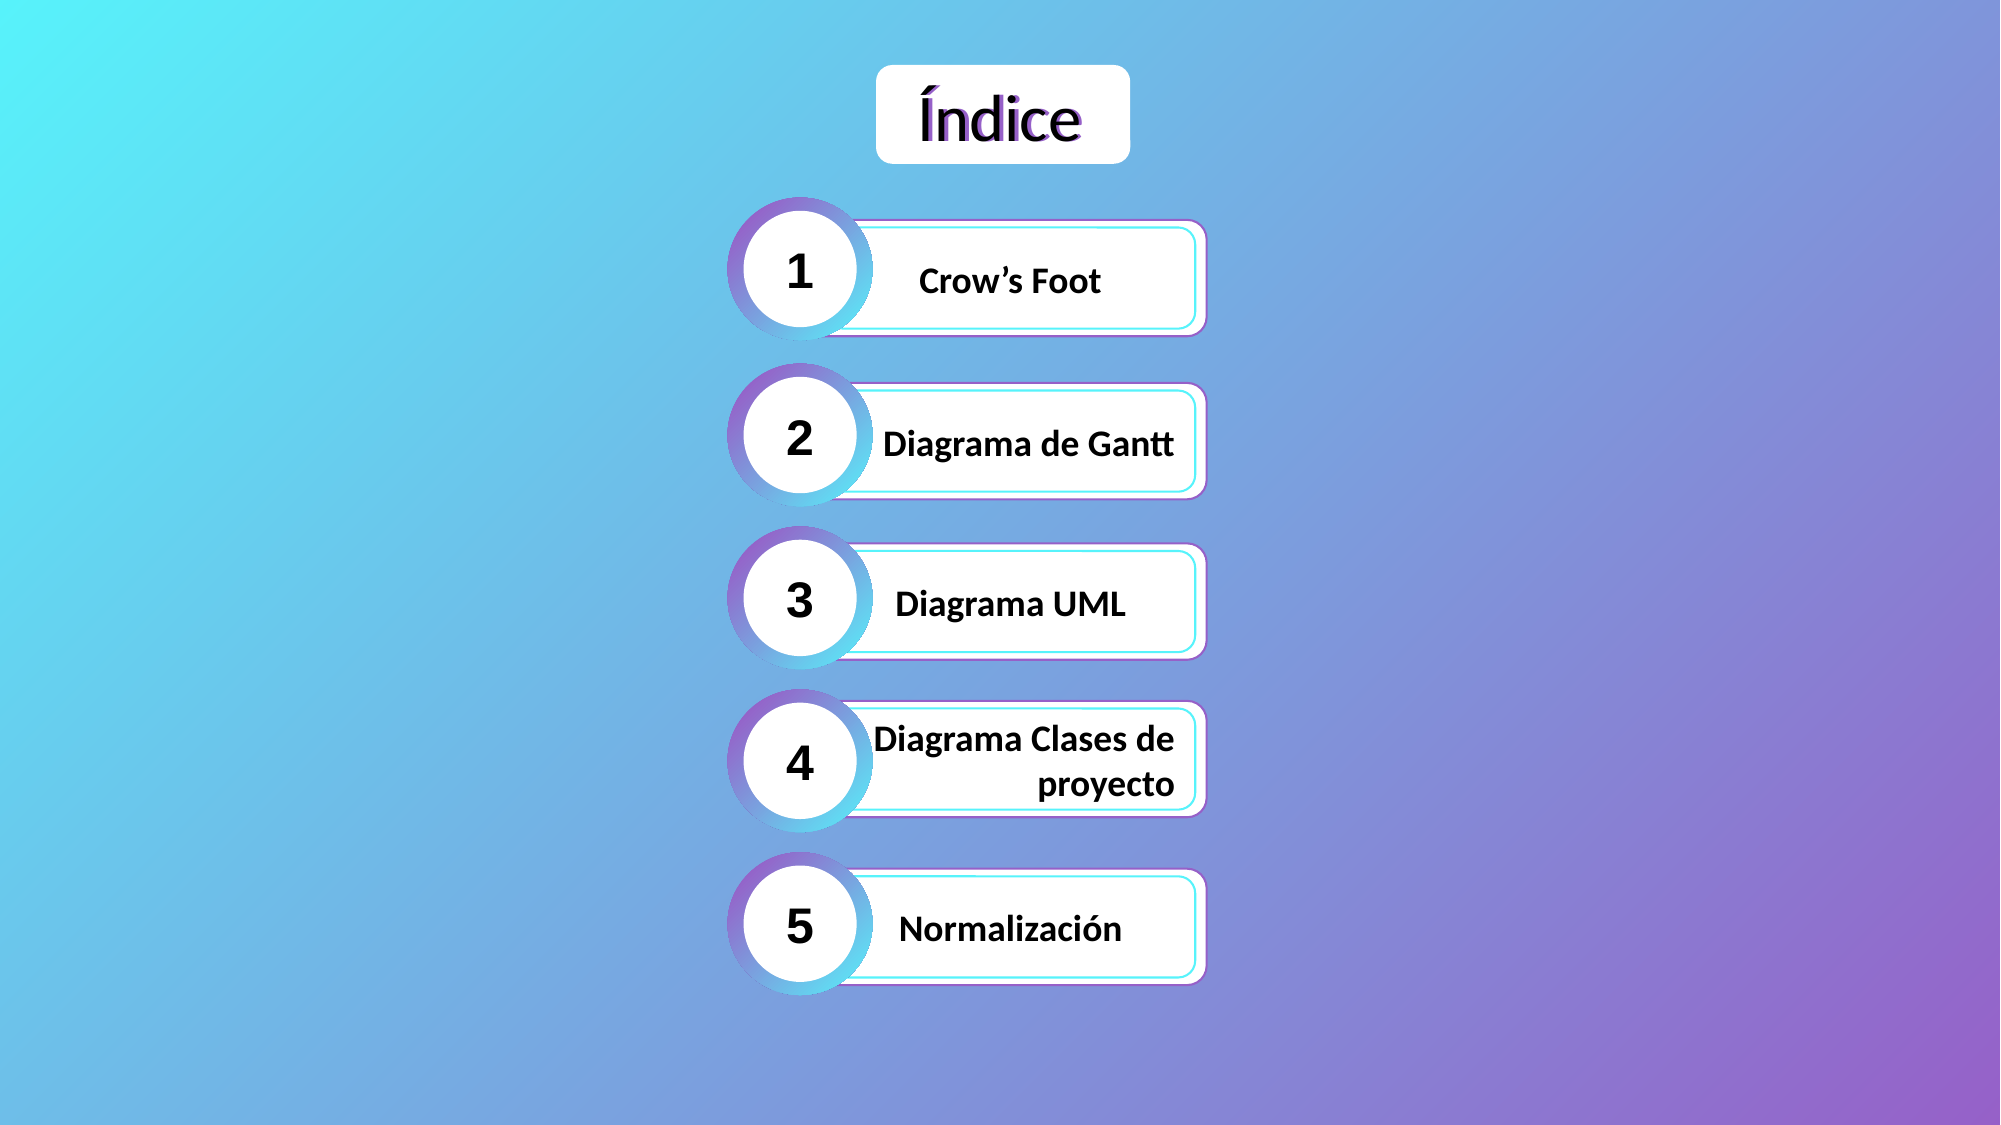

Índice
Índice

1

Crow’s Foot

2

Diagrama de Gantt

3

Diagrama UML

4
Diagrama Clases de proyecto

5

Normalización